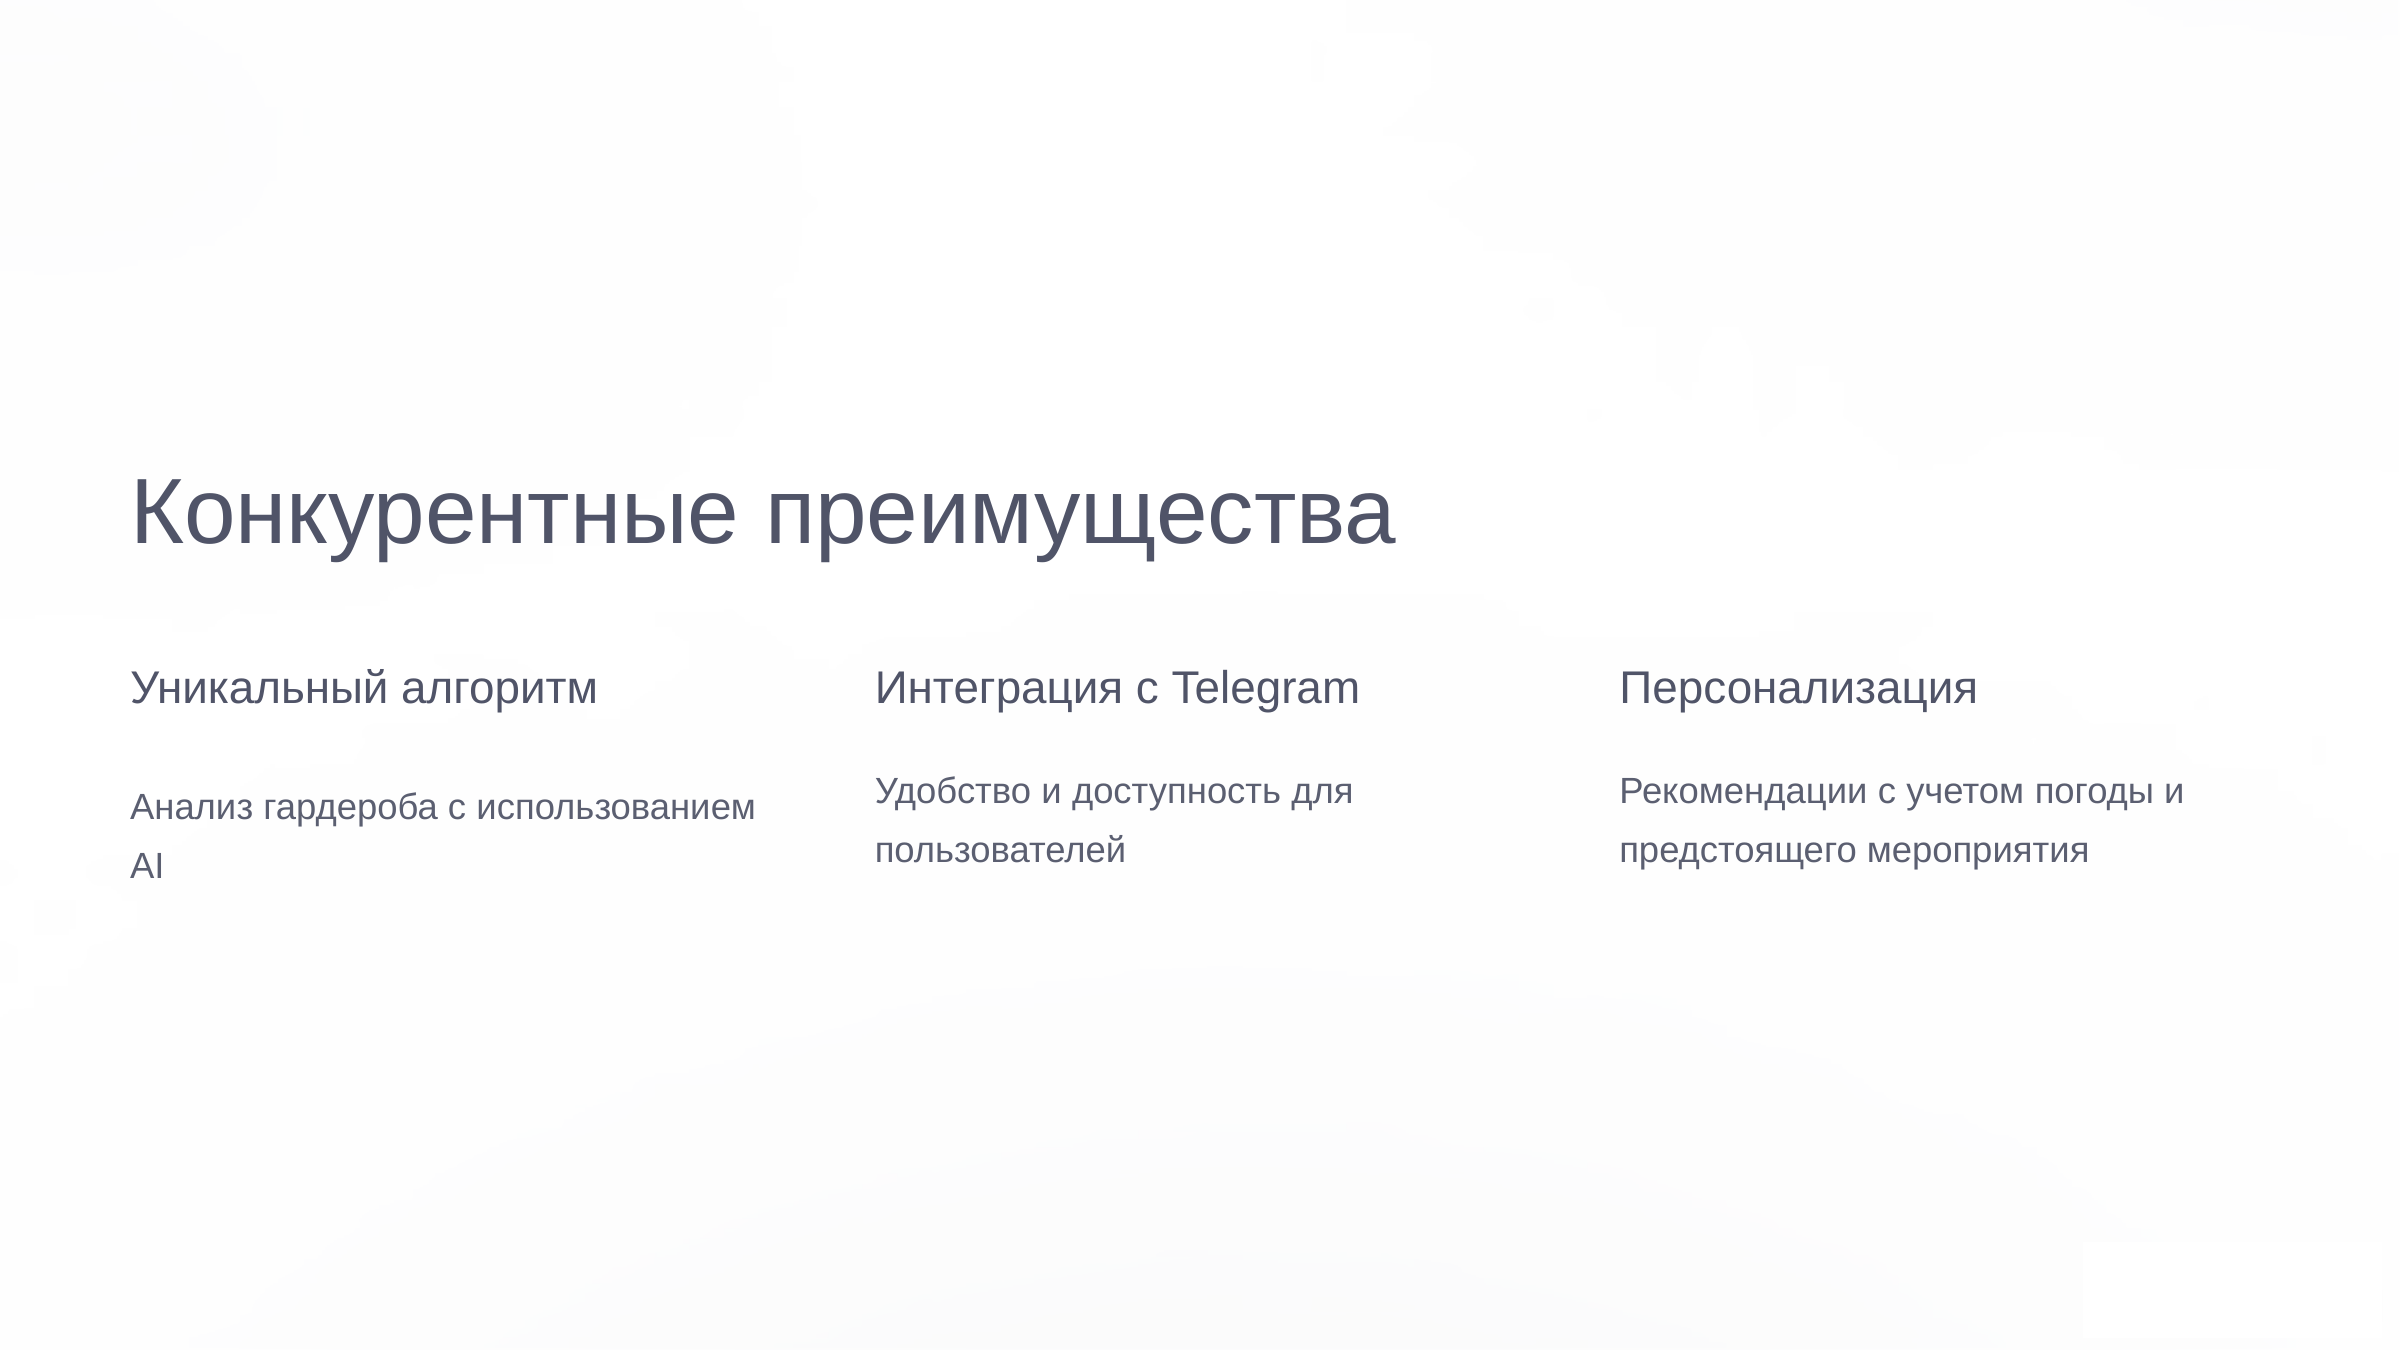

Конкурентные преимущества
Уникальный алгоритм
Интеграция с Telegram
Персонализация
Удобство и доступность для пользователей
Рекомендации с учетом погоды и предстоящего мероприятия
Анализ гардероба с использованием AI